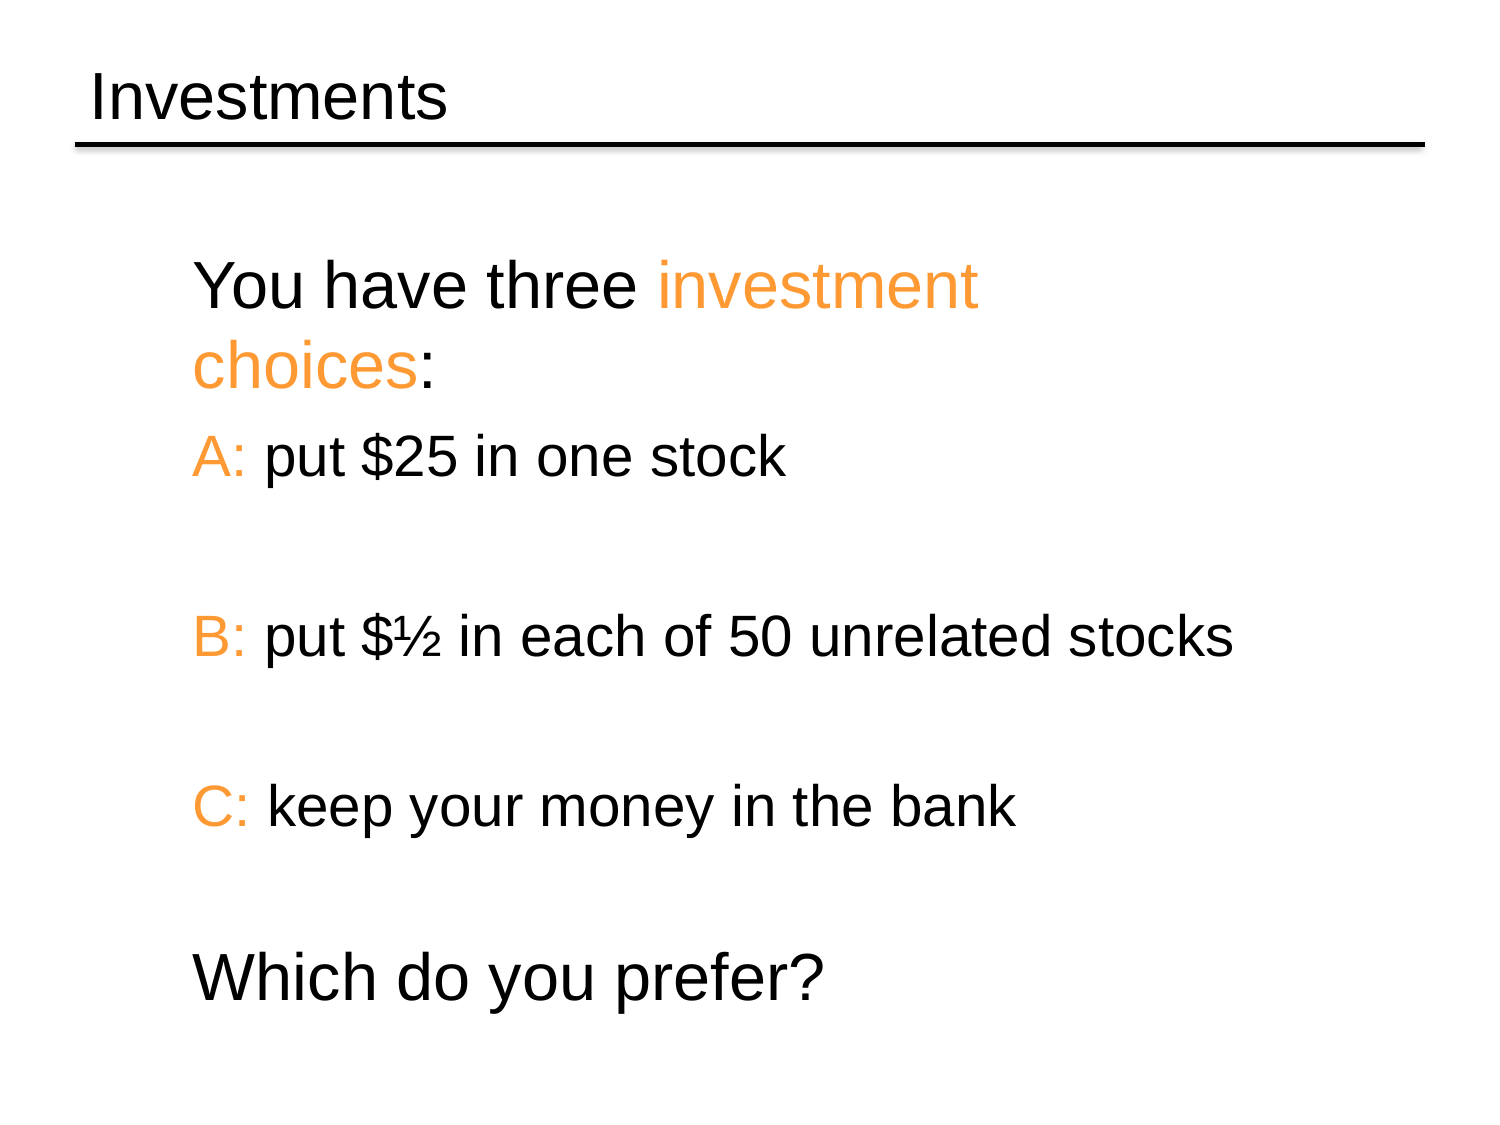

# Investments
You have three investment choices:
A: put $25 in one stock
B: put $½ in each of 50 unrelated stocks
C: keep your money in the bank
Which do you prefer?